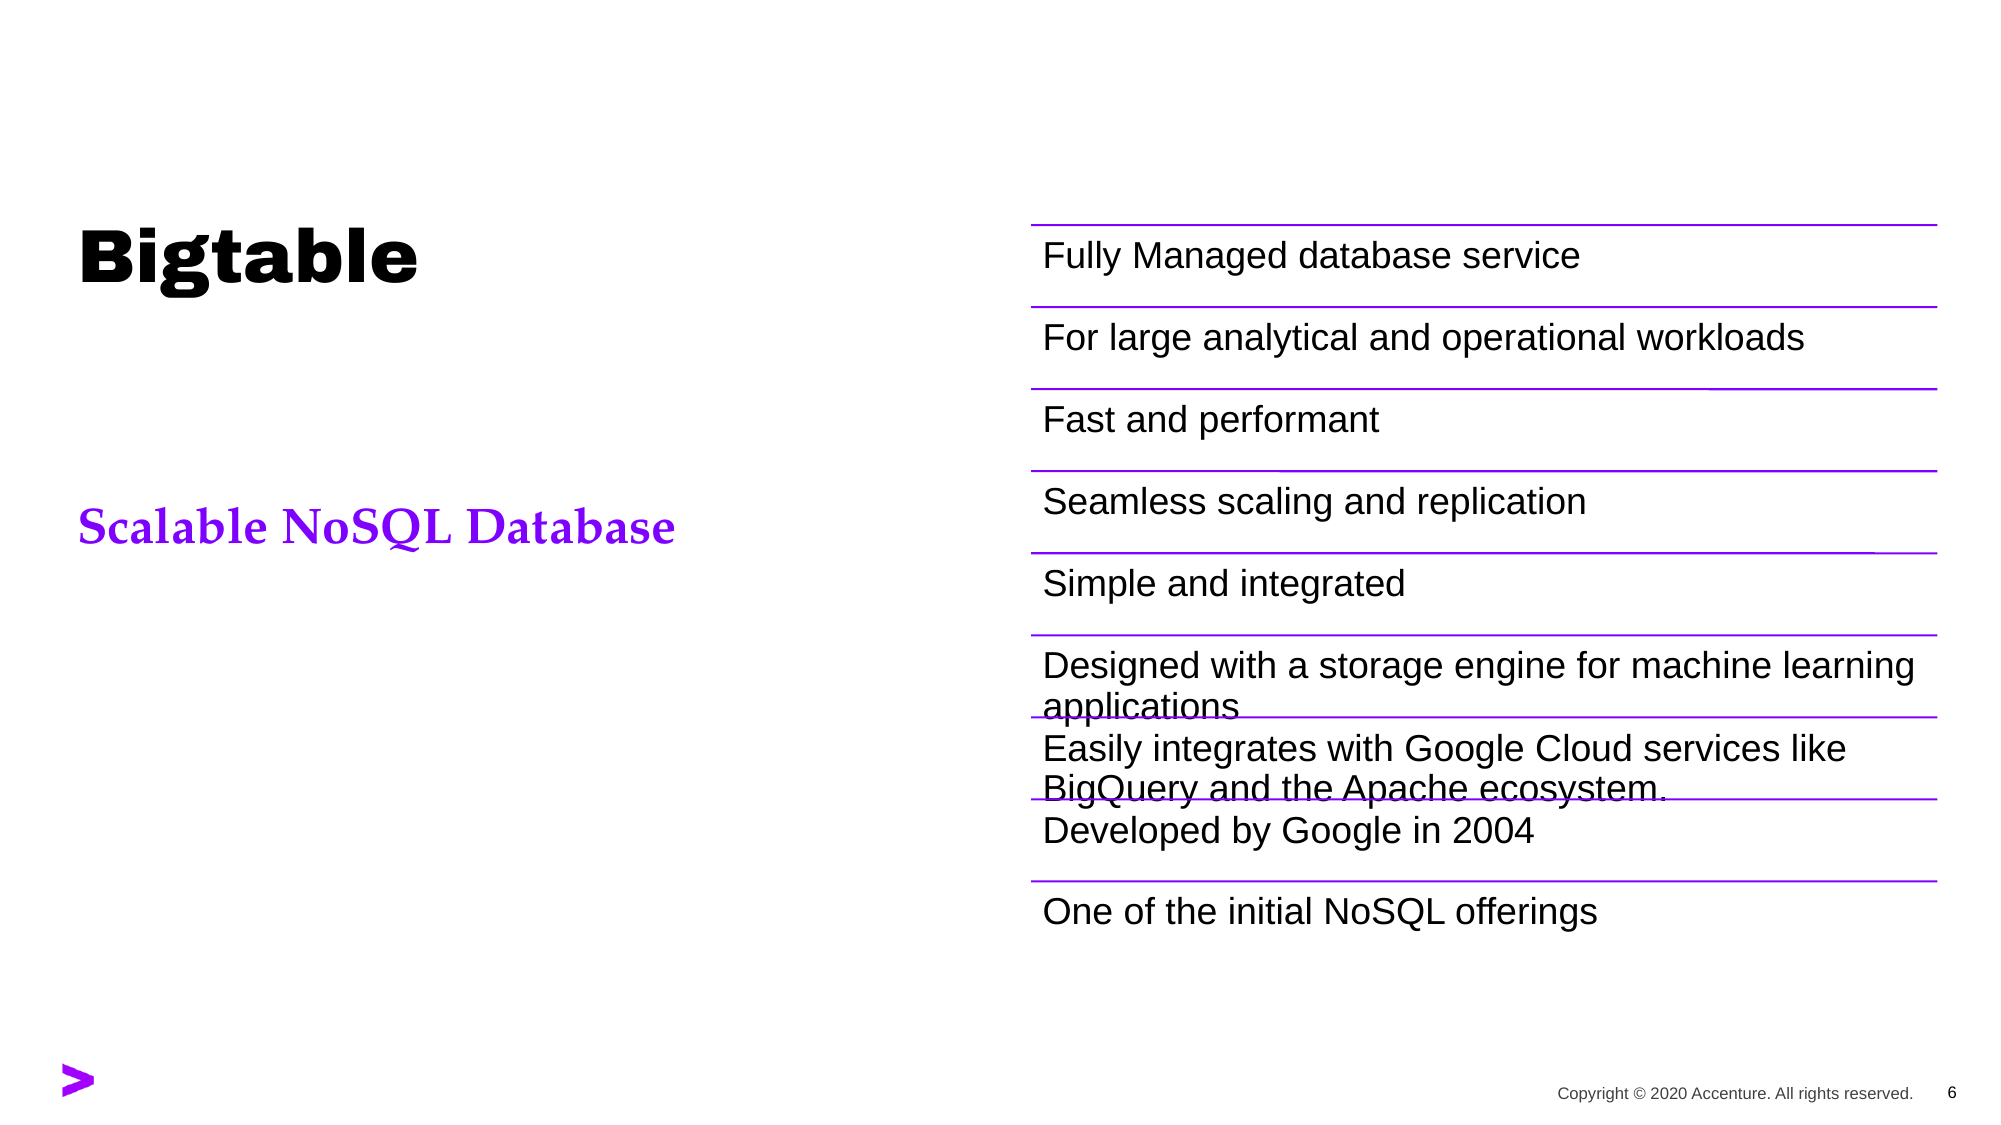

# Bigtable
Fully Managed database service
For large analytical and operational workloads
Fast and performant
Seamless scaling and replication
Simple and integrated
Designed with a storage engine for machine learning applications
Easily integrates with Google Cloud services like BigQuery and the Apache ecosystem.
Developed by Google in 2004
One of the initial NoSQL offerings
Scalable NoSQL Database
6